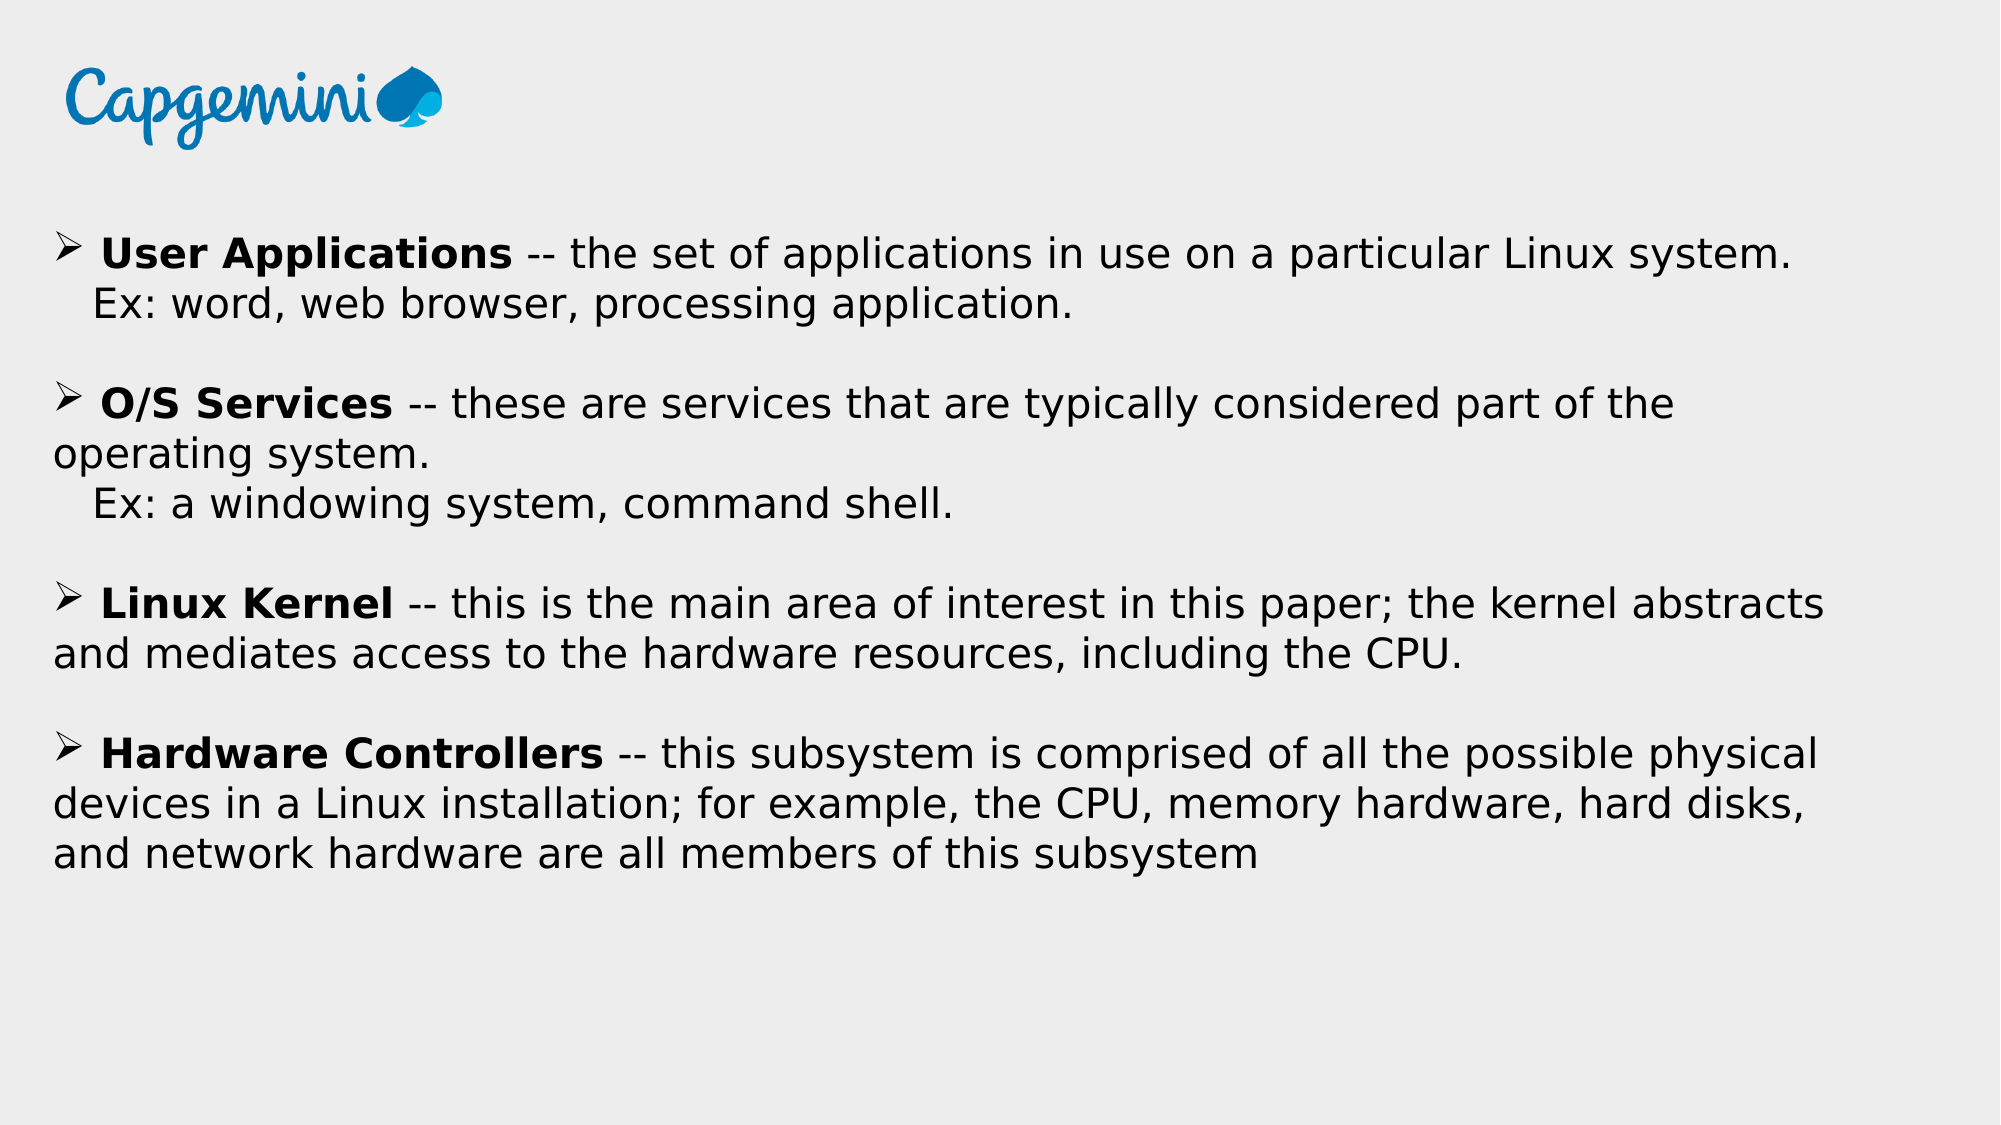

User Applications -- the set of applications in use on a particular Linux system.
   Ex: word, web browser, processing application.

 O/S Services -- these are services that are typically considered part of the operating system.
   Ex: a windowing system, command shell.

 Linux Kernel -- this is the main area of interest in this paper; the kernel abstracts and mediates access to the hardware resources, including the CPU.

 Hardware Controllers -- this subsystem is comprised of all the possible physical devices in a Linux installation; for example, the CPU, memory hardware, hard disks, and network hardware are all members of this subsystem